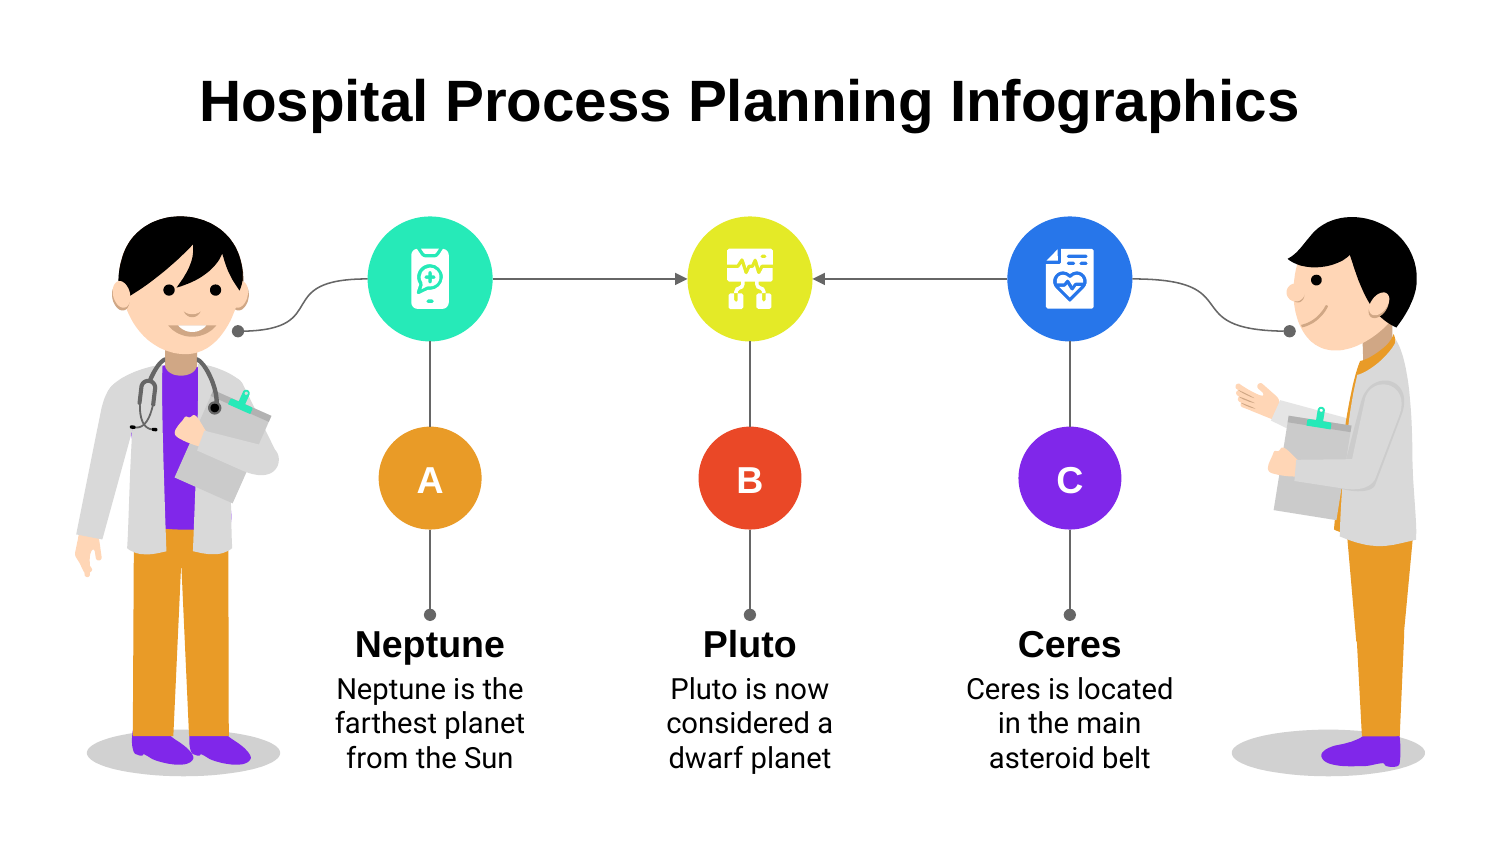

# Hospital Process Planning Infographics

A
Neptune
Neptune is the farthest planet from the Sun
B
Pluto
Pluto is now considered a dwarf planet
C
Ceres
Ceres is located in the main asteroid belt